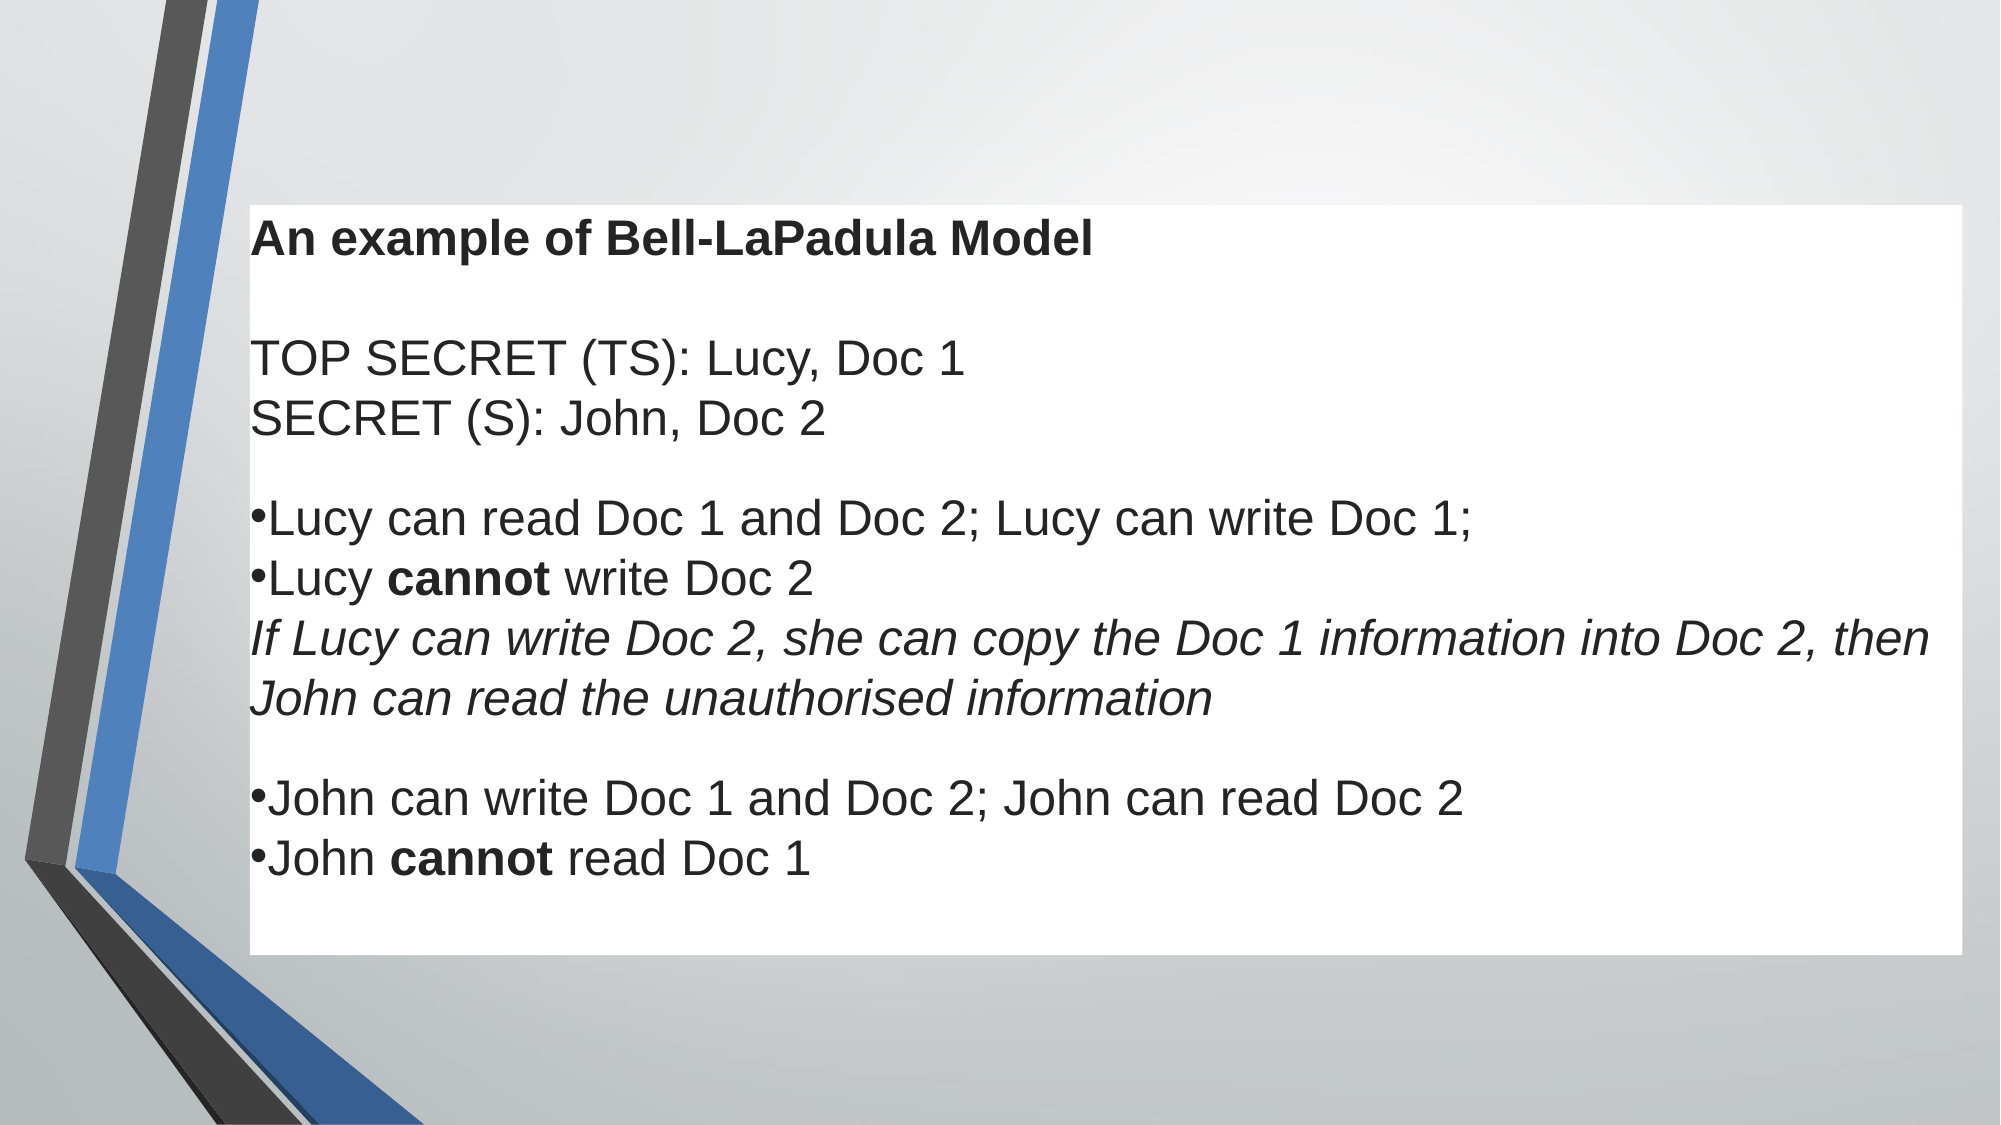

An example of Bell-LaPadula Model

TOP SECRET (TS): Lucy, Doc 1
SECRET (S): John, Doc 2

Lucy can read Doc 1 and Doc 2; Lucy can write Doc 1;
Lucy cannot write Doc 2
If Lucy can write Doc 2, she can copy the Doc 1 information into Doc 2, then John can read the unauthorised information

John can write Doc 1 and Doc 2; John can read Doc 2
John cannot read Doc 1